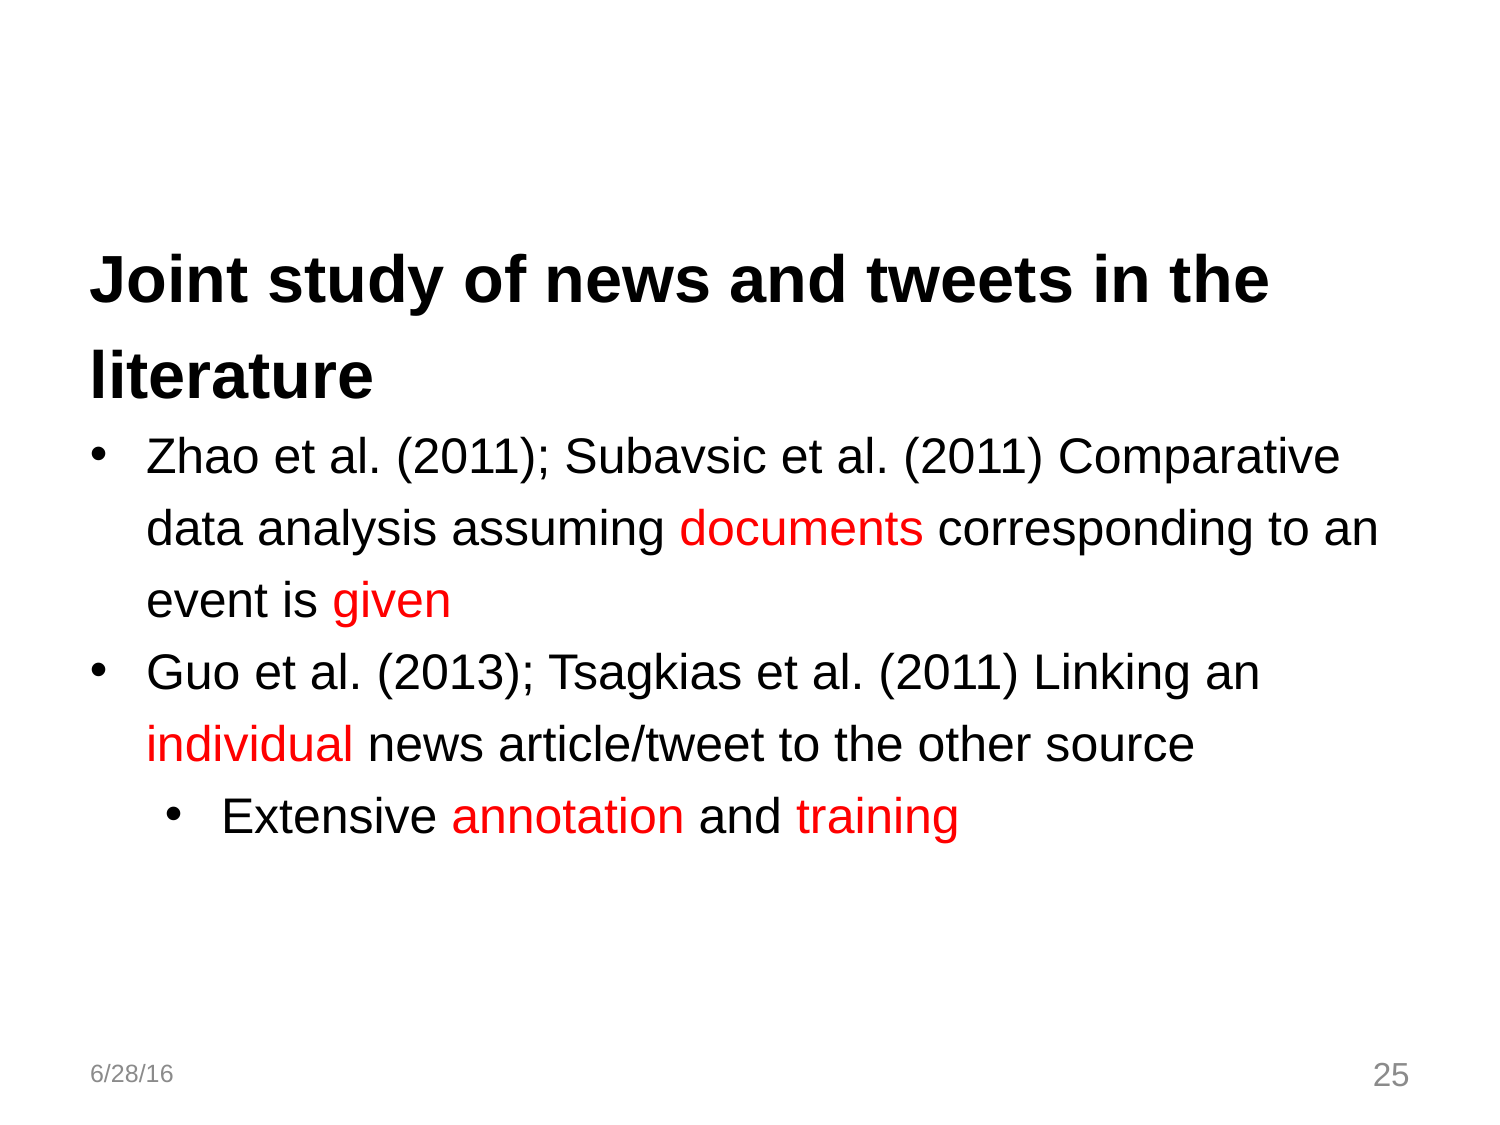

Joint study of news and tweets in the literature
Zhao et al. (2011); Subavsic et al. (2011) Comparative data analysis assuming documents corresponding to an event is given
Guo et al. (2013); Tsagkias et al. (2011) Linking an individual news article/tweet to the other source
Extensive annotation and training
6/28/16
25